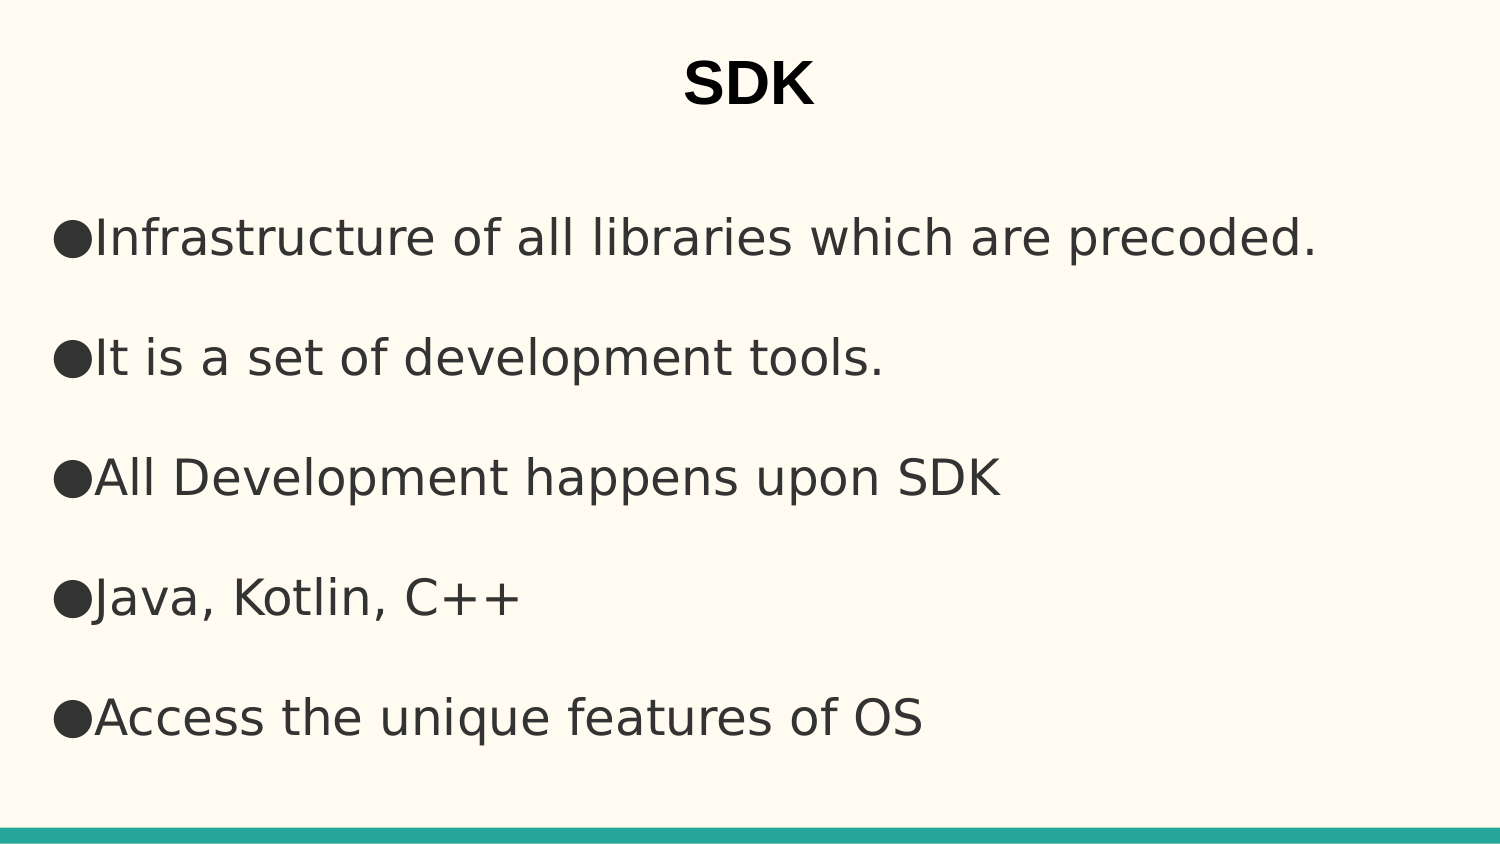

SDK
Infrastructure of all libraries which are precoded.

It is a set of development tools.

All Development happens upon SDK

Java, Kotlin, C++

Access the unique features of OS